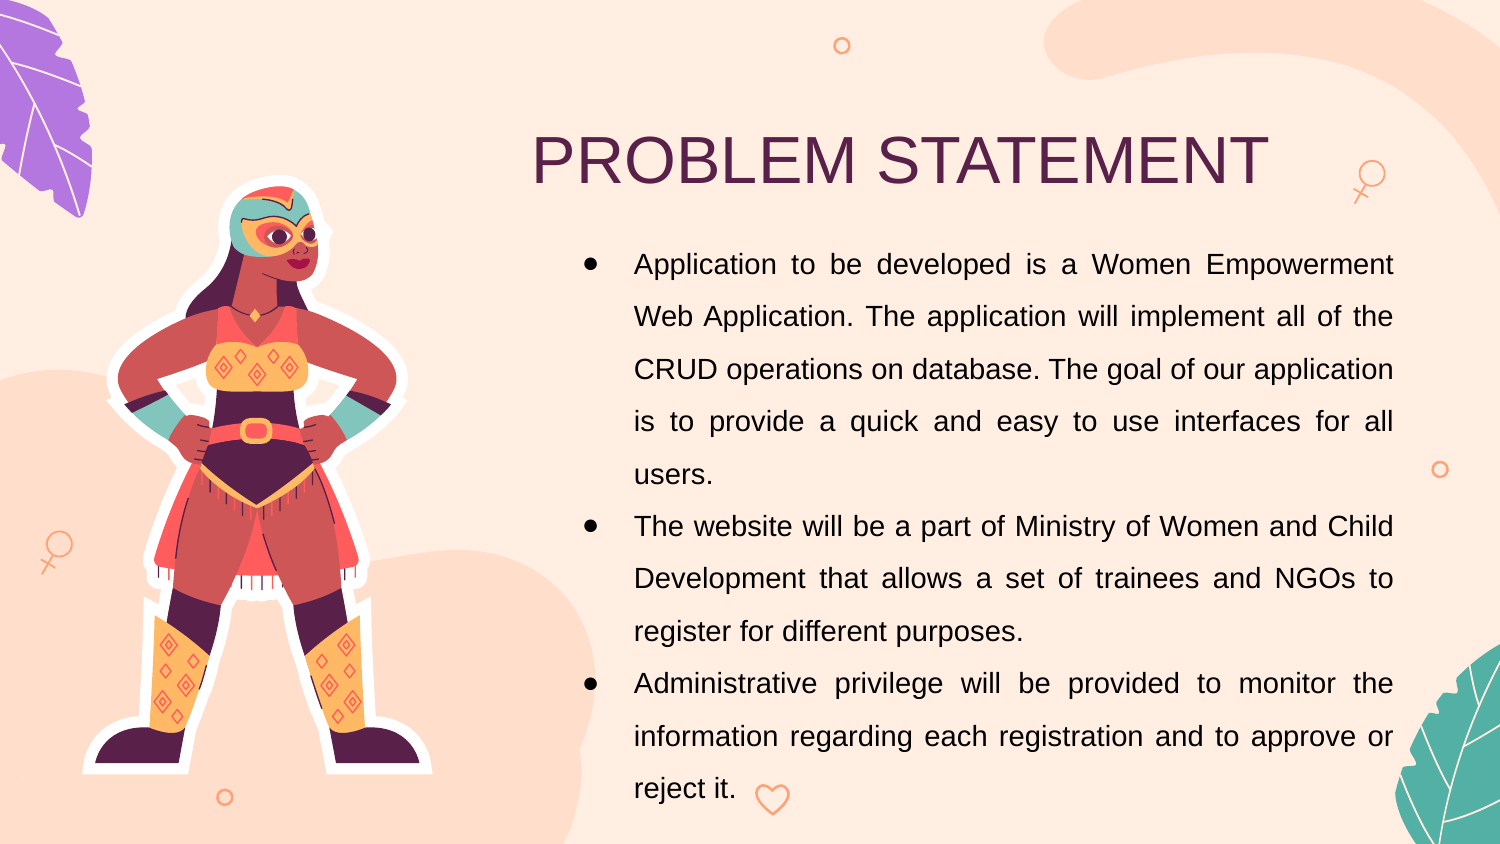

# PROBLEM STATEMENT

Application to be developed is a Women Empowerment Web Application. The application will implement all of the CRUD operations on database. The goal of our application is to provide a quick and easy to use interfaces for all users.
The website will be a part of Ministry of Women and Child Development that allows a set of trainees and NGOs to register for different purposes.
Administrative privilege will be provided to monitor the information regarding each registration and to approve or reject it.